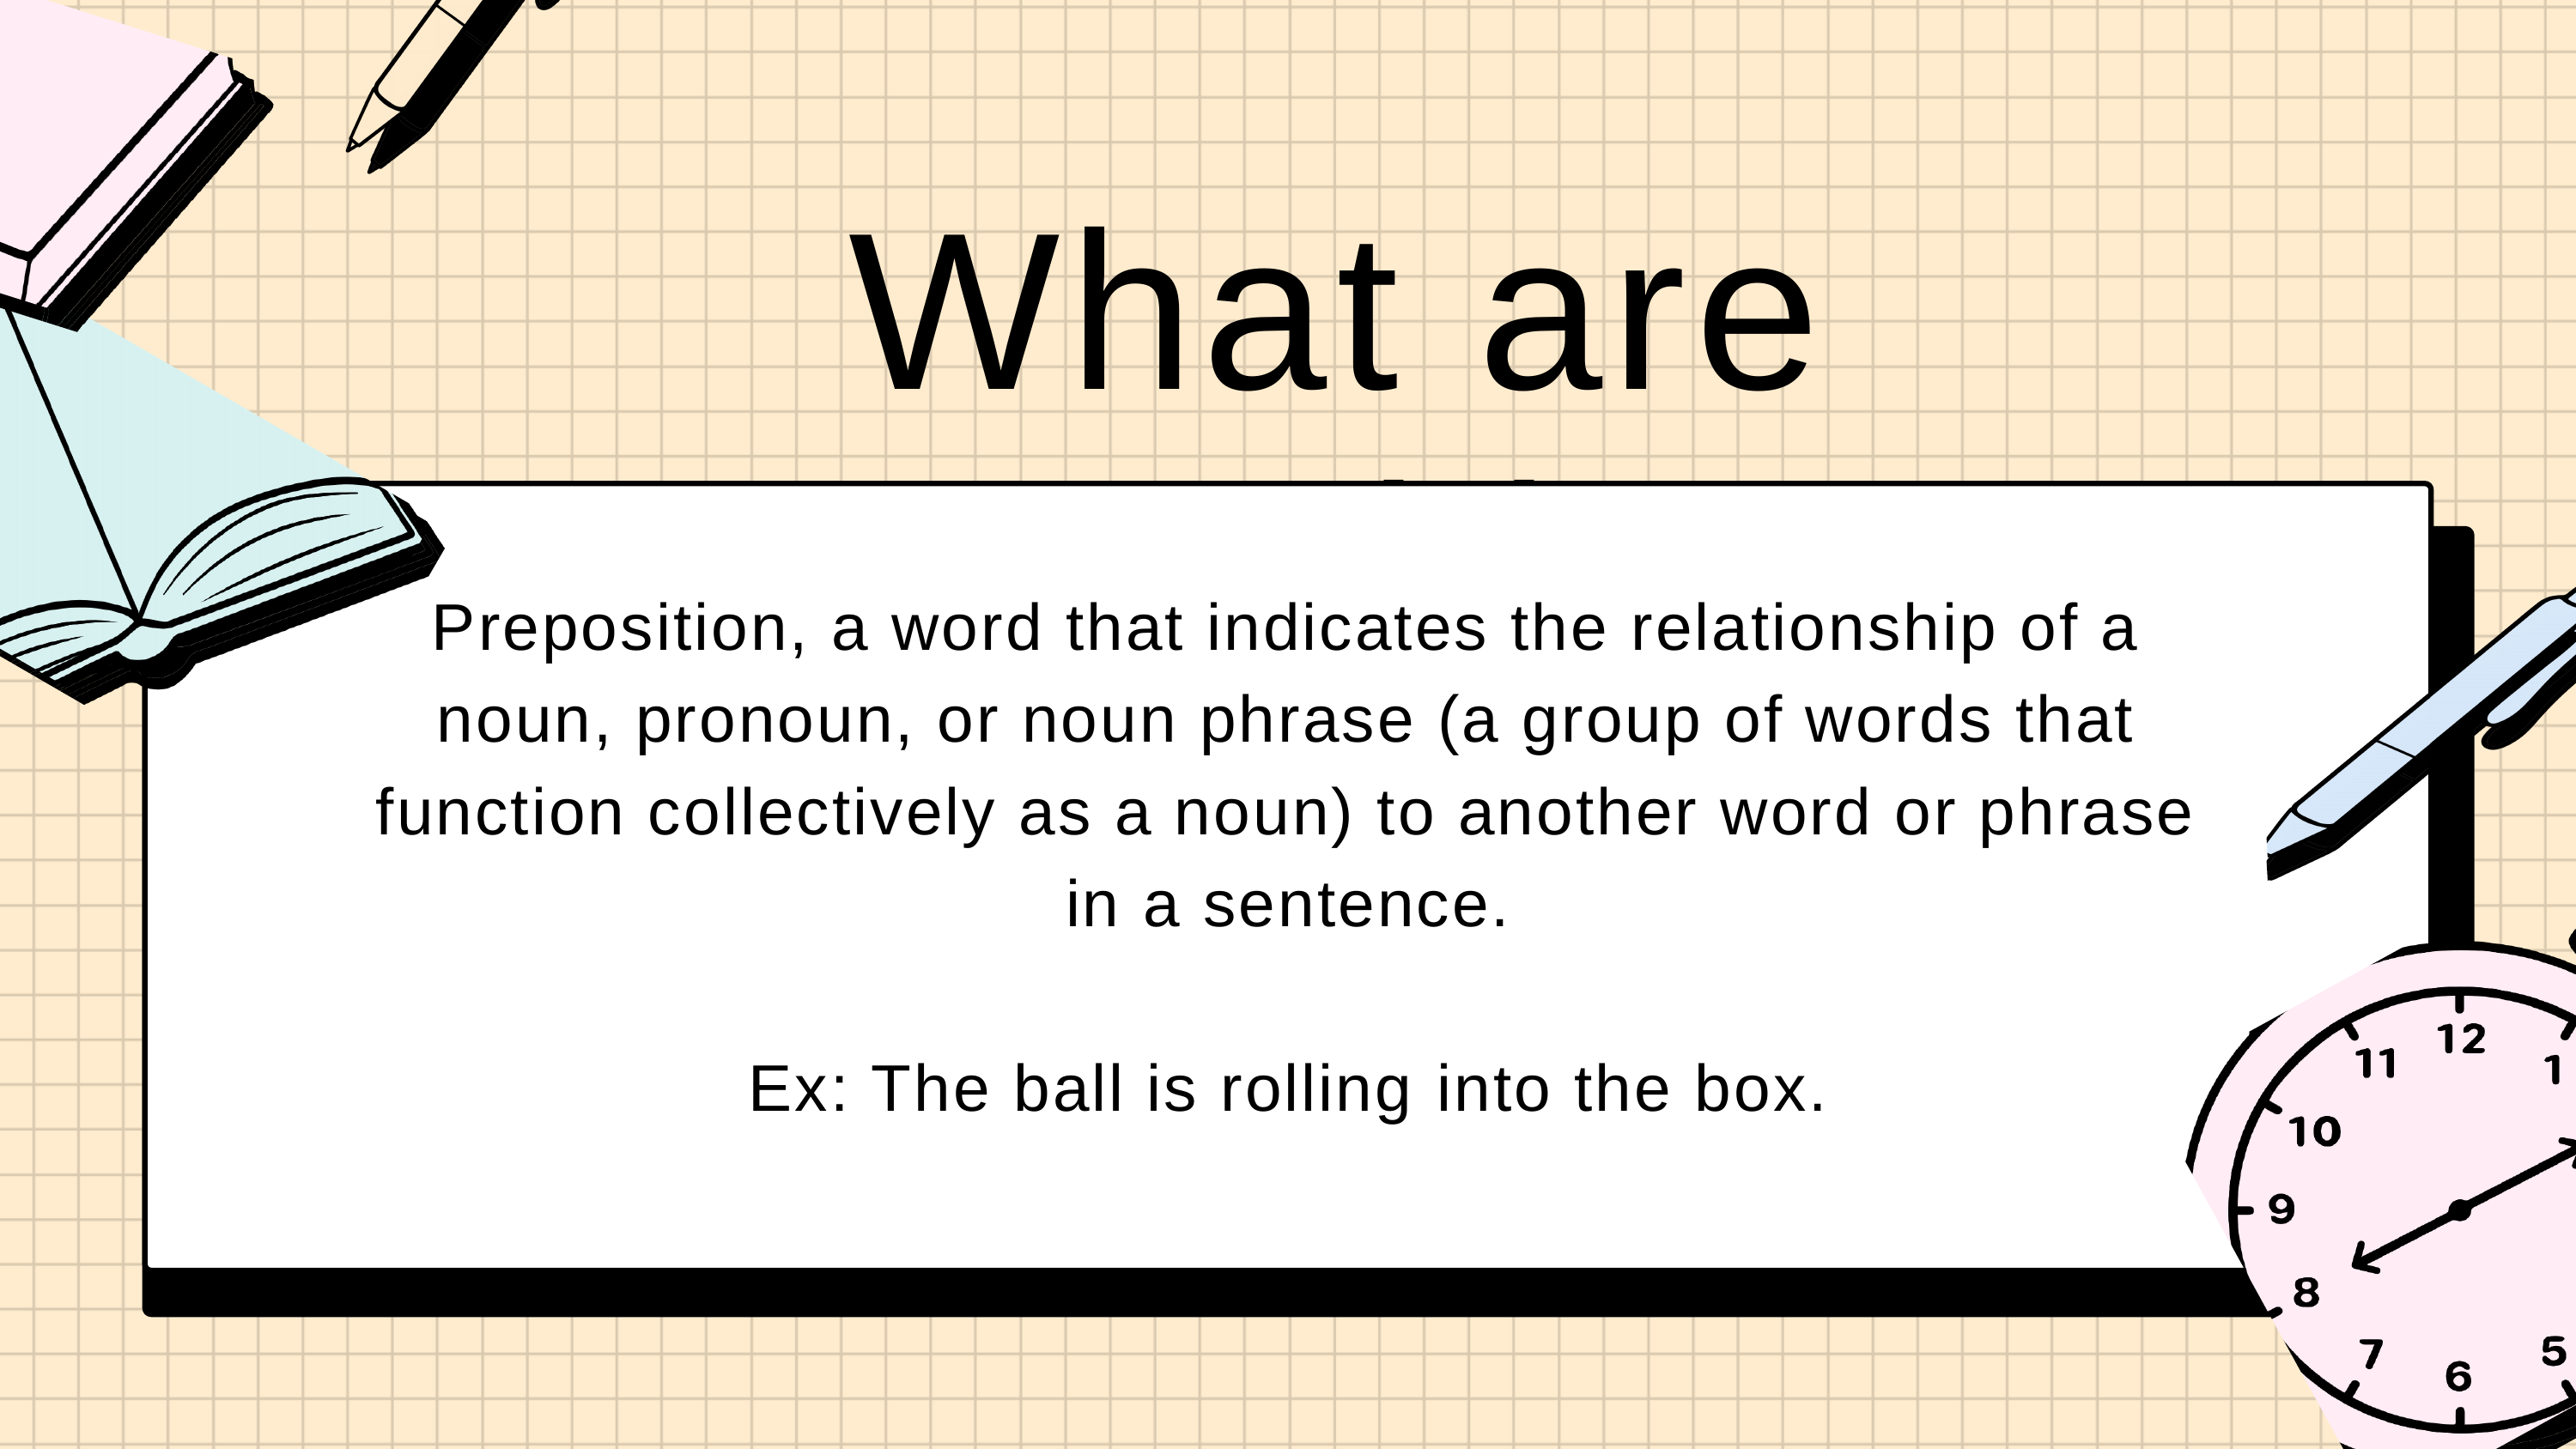

What are Prepositions?

Preposition, a word that indicates the relationship of a noun, pronoun, or noun phrase (a group of words that function collectively as a noun) to another word or phrase in a sentence.

Ex: The ball is rolling into the box.